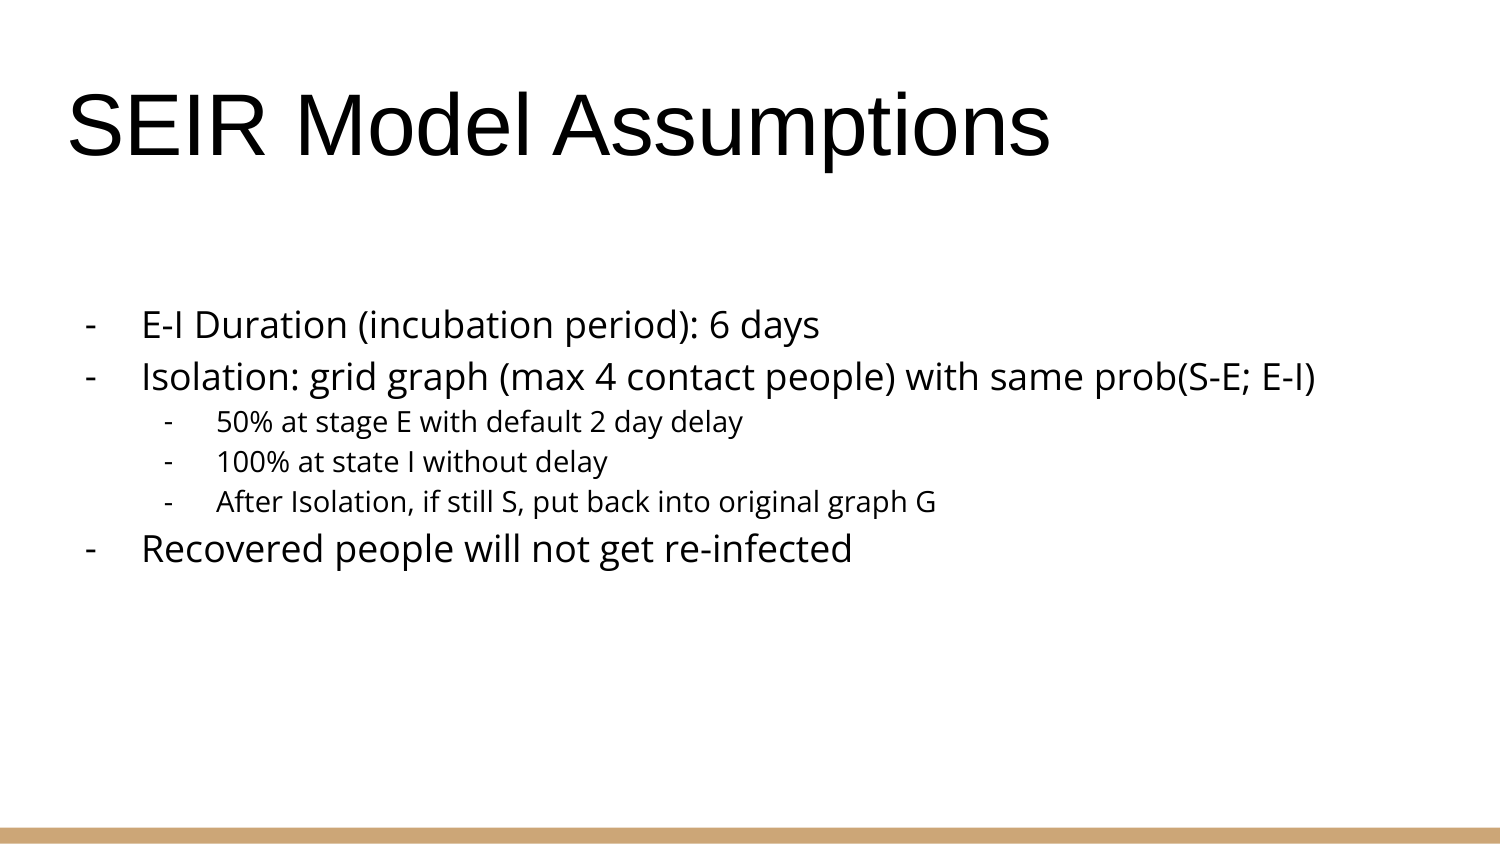

# SEIR Model Assumptions

E-I Duration (incubation period): 6 days
Isolation: grid graph (max 4 contact people) with same prob(S-E; E-I)
50% at stage E with default 2 day delay
100% at state I without delay
After Isolation, if still S, put back into original graph G
Recovered people will not get re-infected